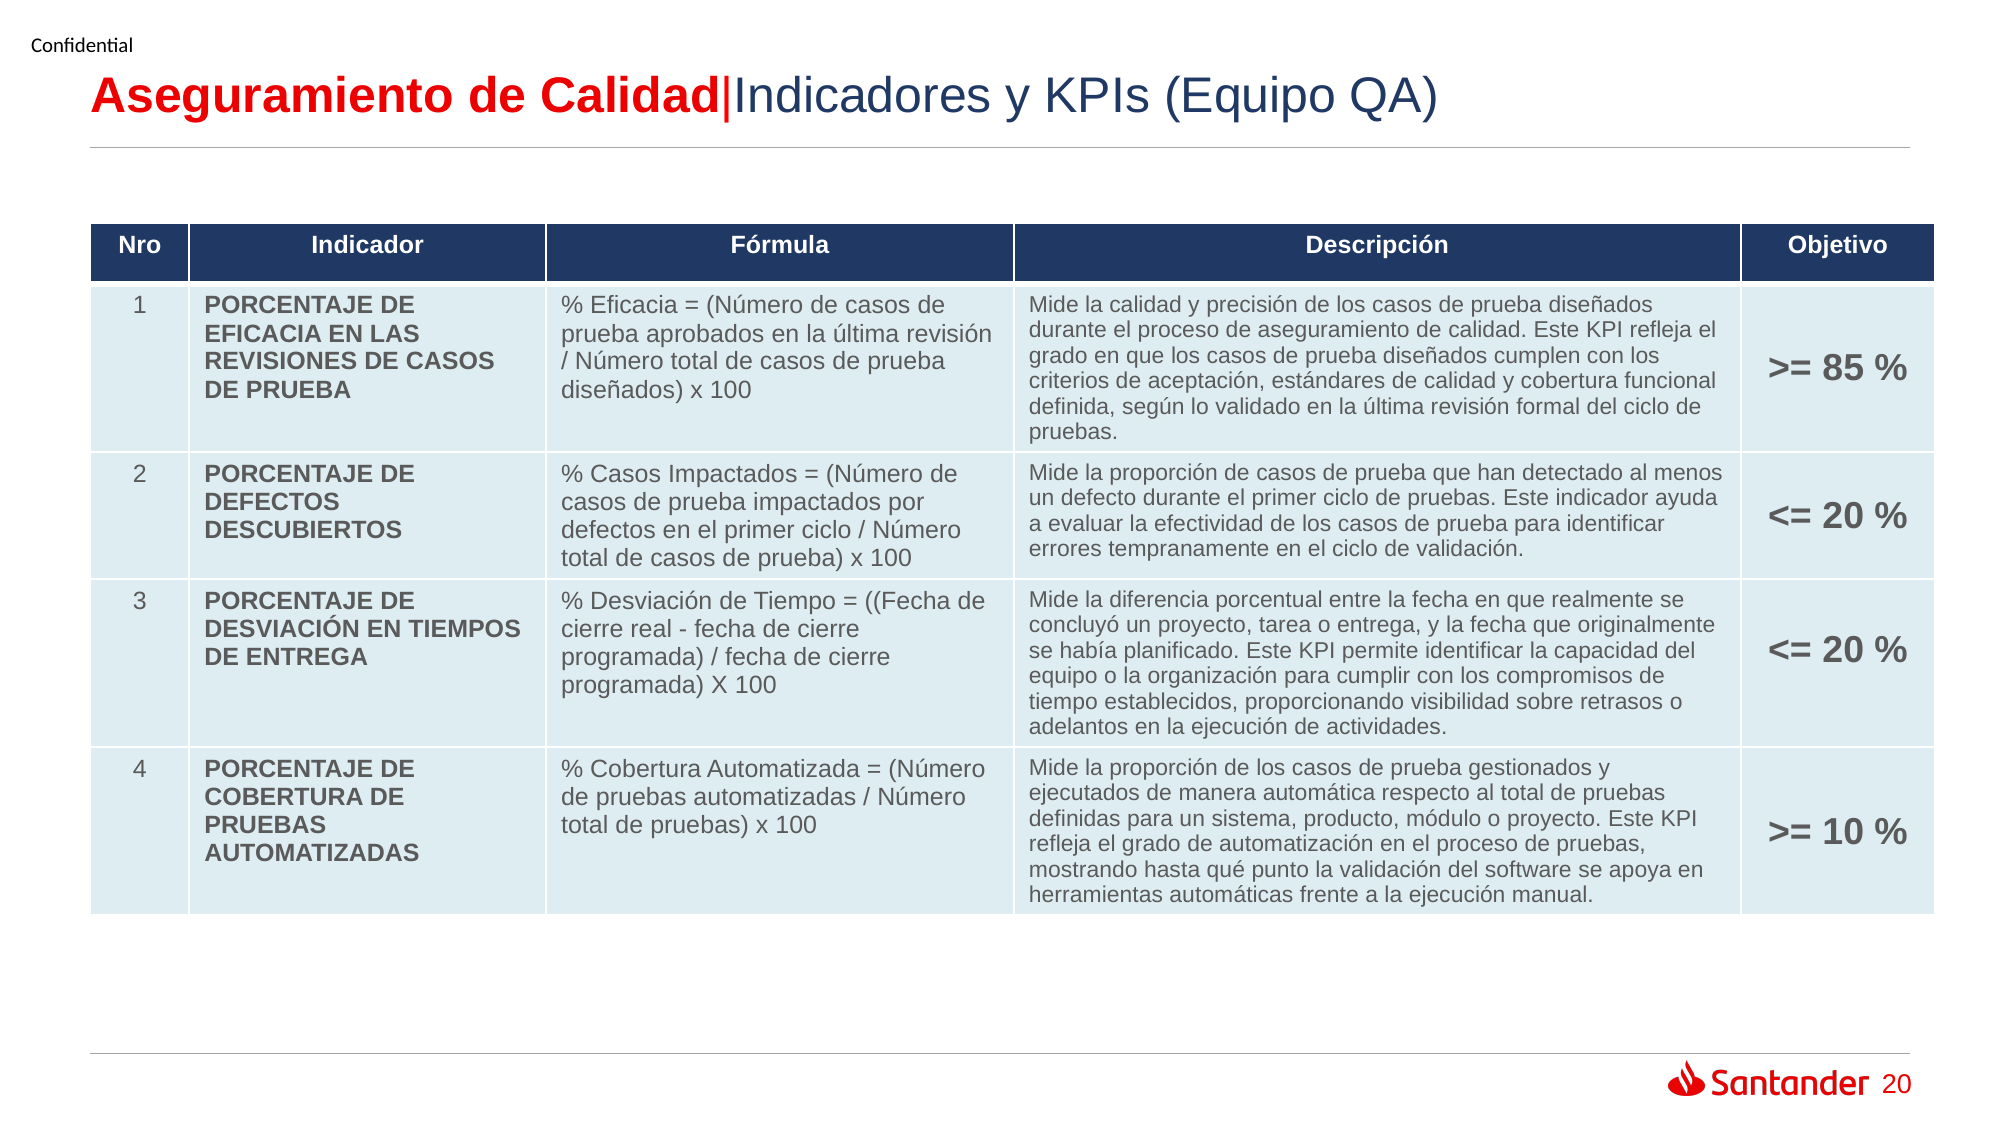

Aseguramiento de Calidad|Indicadores y KPIs (Equipo QA)
#
| Nro | Indicador | Fórmula | Descripción | Objetivo |
| --- | --- | --- | --- | --- |
| 1 | PORCENTAJE DE EFICACIA EN LAS REVISIONES DE CASOS DE PRUEBA | % Eficacia = (Número de casos de prueba aprobados en la última revisión / Número total de casos de prueba diseñados) x 100 | Mide la calidad y precisión de los casos de prueba diseñados durante el proceso de aseguramiento de calidad. Este KPI refleja el grado en que los casos de prueba diseñados cumplen con los criterios de aceptación, estándares de calidad y cobertura funcional definida, según lo validado en la última revisión formal del ciclo de pruebas. | >= 85 % |
| 2 | PORCENTAJE DE DEFECTOS DESCUBIERTOS | % Casos Impactados = (Número de casos de prueba impactados por defectos en el primer ciclo / Número total de casos de prueba) x 100 | Mide la proporción de casos de prueba que han detectado al menos un defecto durante el primer ciclo de pruebas. Este indicador ayuda a evaluar la efectividad de los casos de prueba para identificar errores tempranamente en el ciclo de validación. | <= 20 % |
| 3 | PORCENTAJE DE DESVIACIÓN EN TIEMPOS DE ENTREGA | % Desviación de Tiempo = ((Fecha de cierre real - fecha de cierre programada) / fecha de cierre programada) X 100 | Mide la diferencia porcentual entre la fecha en que realmente se concluyó un proyecto, tarea o entrega, y la fecha que originalmente se había planificado. Este KPI permite identificar la capacidad del equipo o la organización para cumplir con los compromisos de tiempo establecidos, proporcionando visibilidad sobre retrasos o adelantos en la ejecución de actividades. | <= 20 % |
| 4 | PORCENTAJE DE COBERTURA DE PRUEBAS AUTOMATIZADAS | % Cobertura Automatizada = (Número de pruebas automatizadas / Número total de pruebas) x 100 | Mide la proporción de los casos de prueba gestionados y ejecutados de manera automática respecto al total de pruebas definidas para un sistema, producto, módulo o proyecto. Este KPI refleja el grado de automatización en el proceso de pruebas, mostrando hasta qué punto la validación del software se apoya en herramientas automáticas frente a la ejecución manual. | >= 10 % |